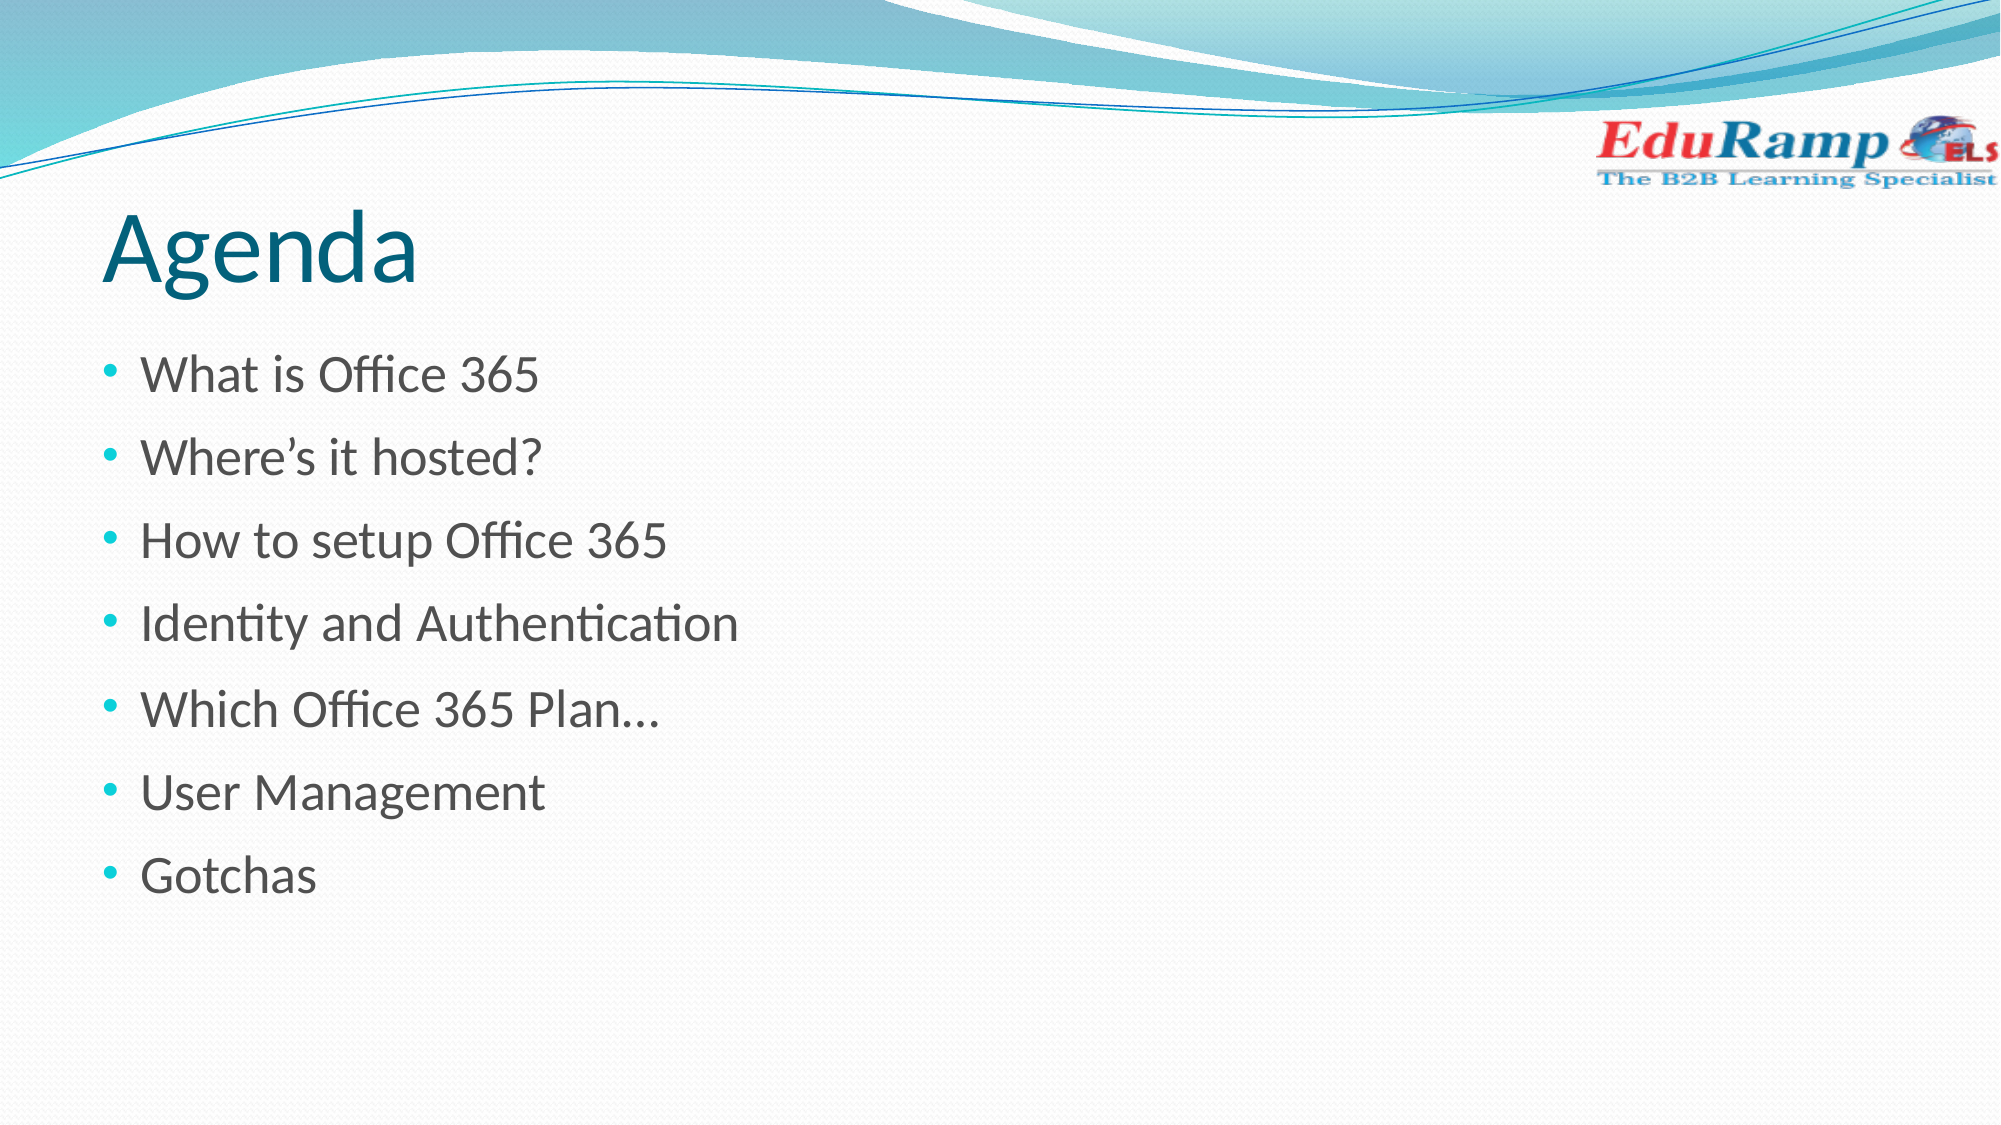

# Agenda
What is Office 365
Where’s it hosted?
How to setup Office 365
Identity and Authentication
Which Office 365 Plan…
User Management
Gotchas